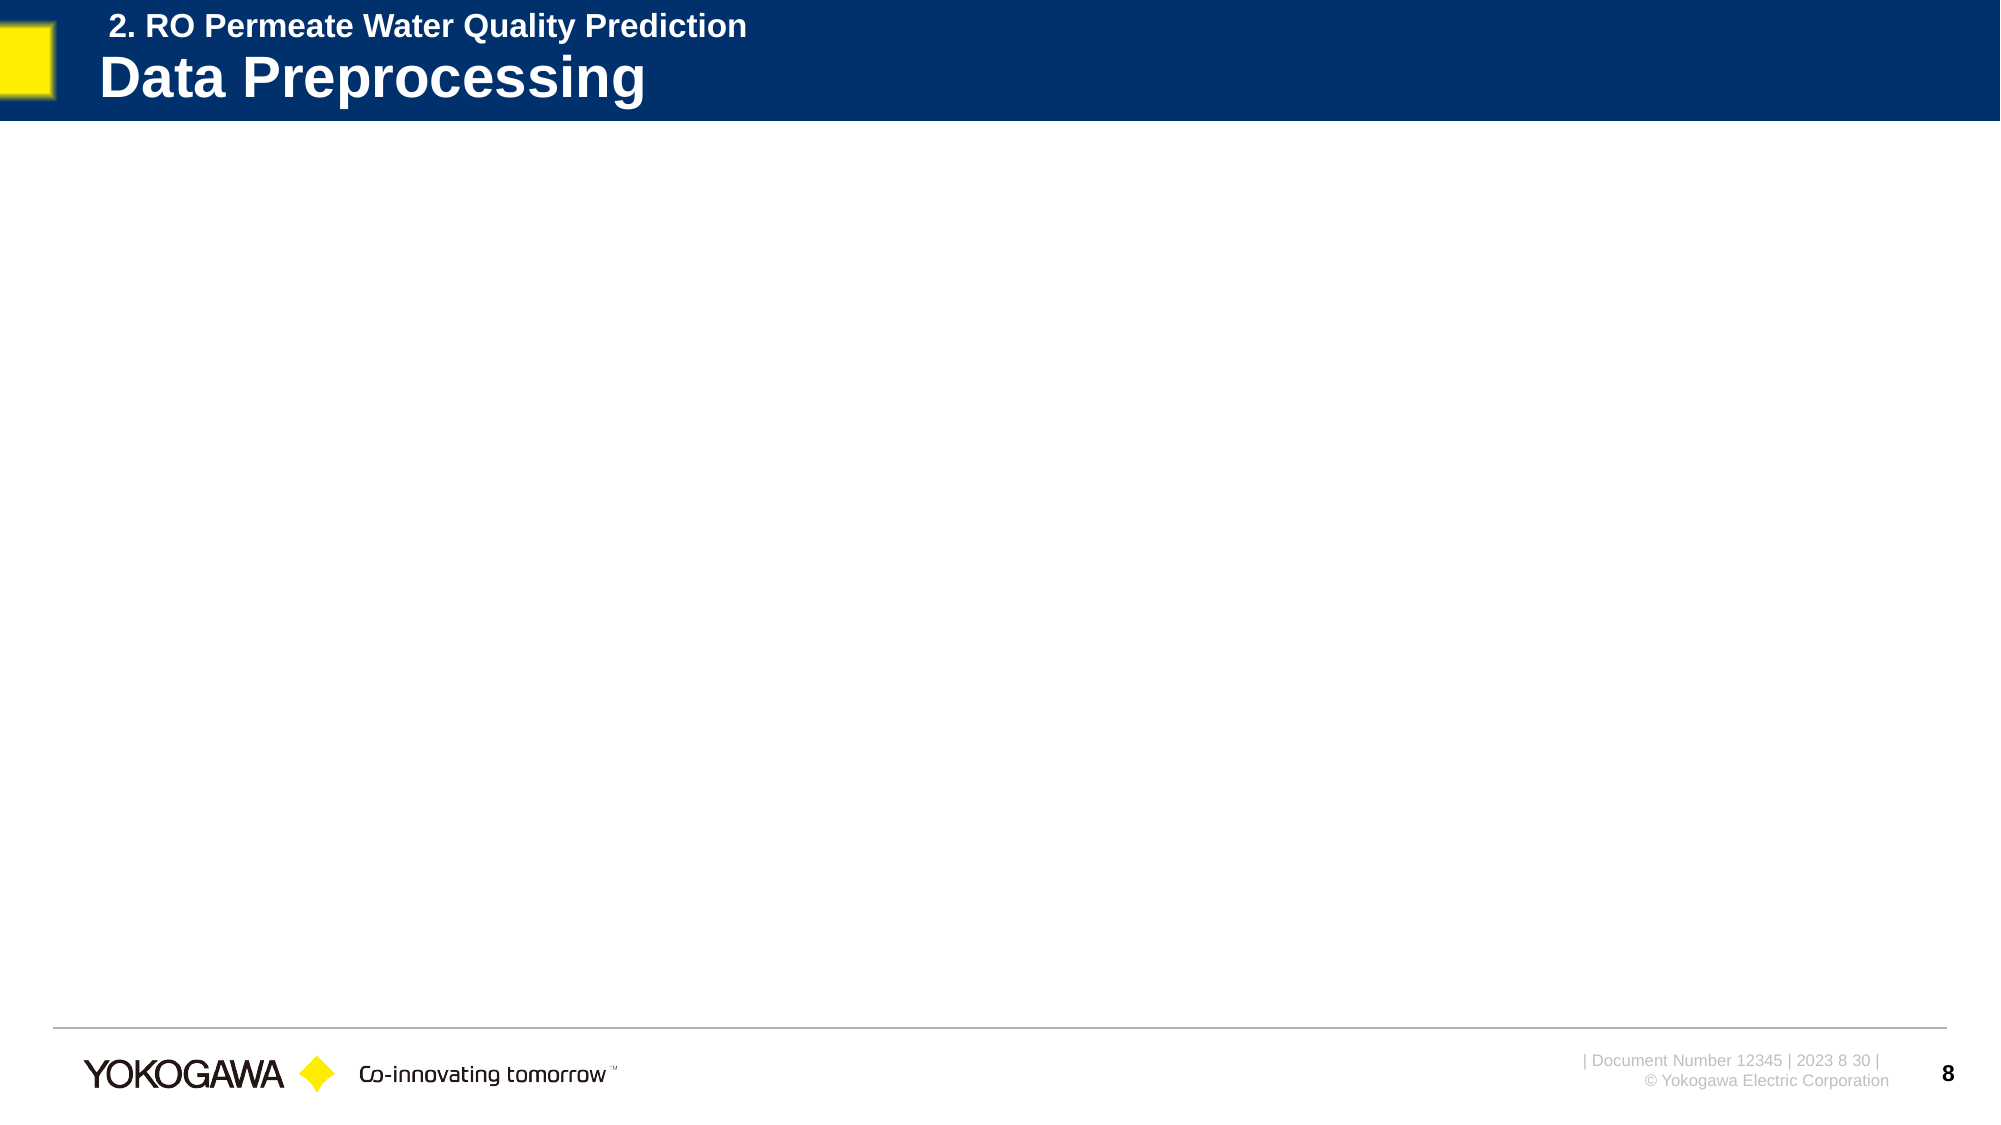

2. RO Permeate Water Quality Prediction
# Data Preprocessing

8